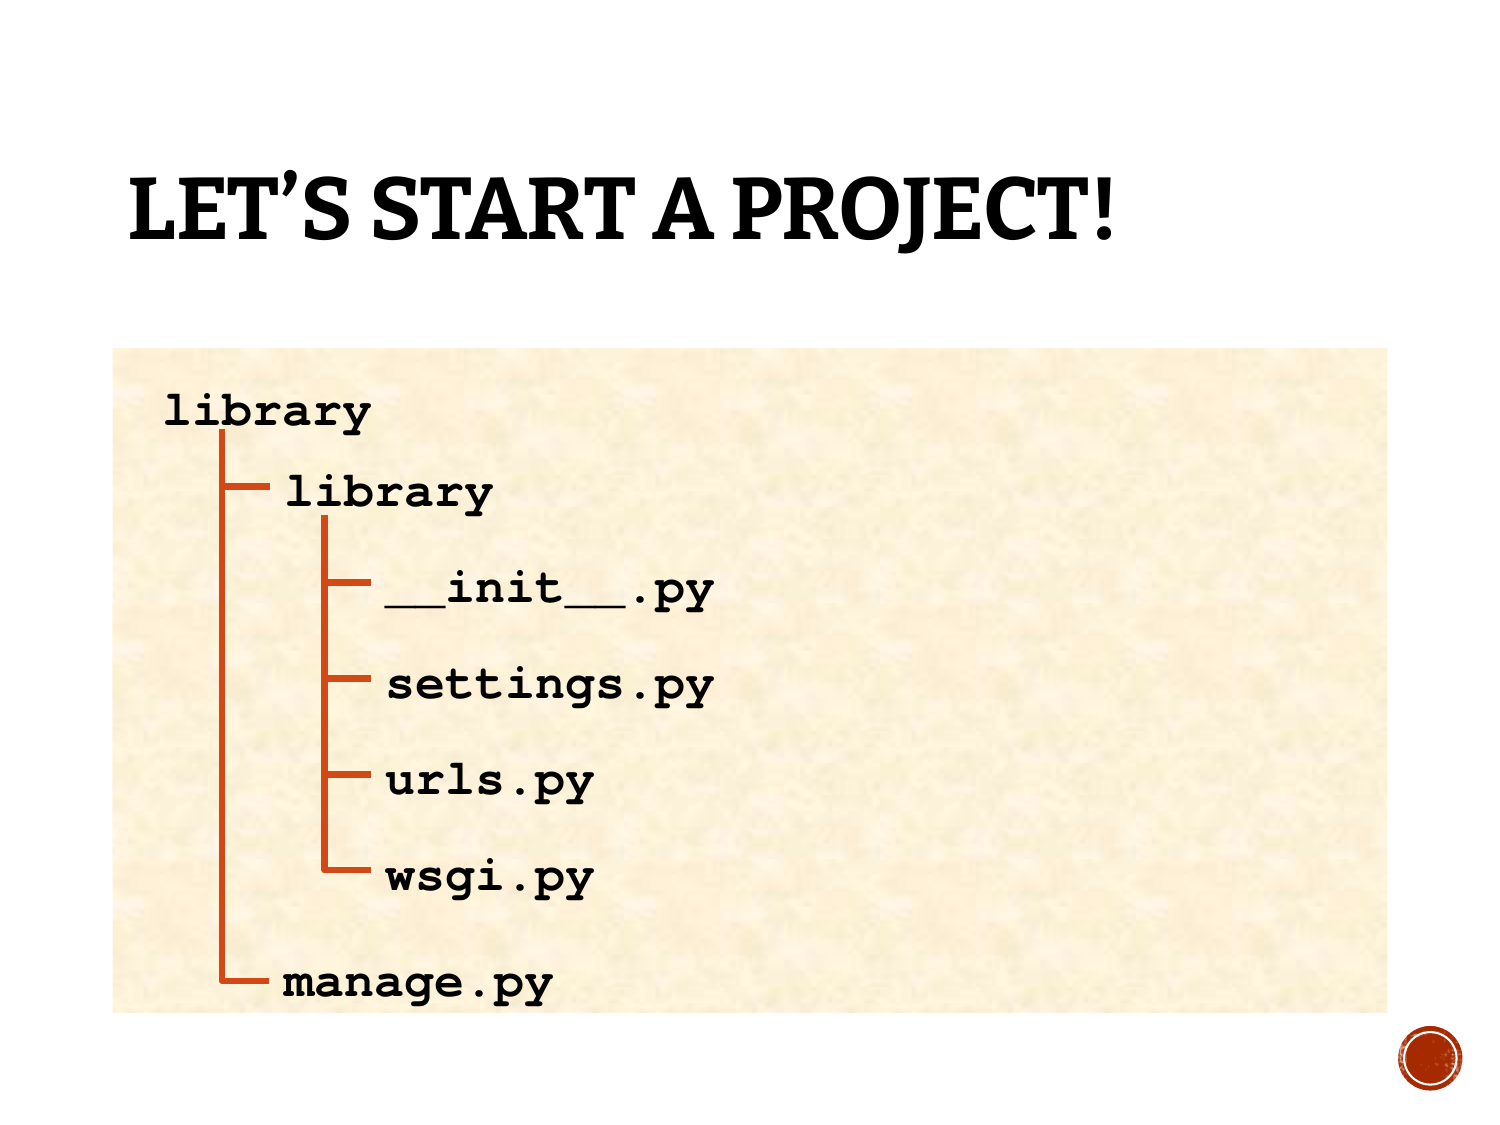

# Let’s start a Project!

library
library
__init__.py
settings.py
urls.py
wsgi.py
manage.py